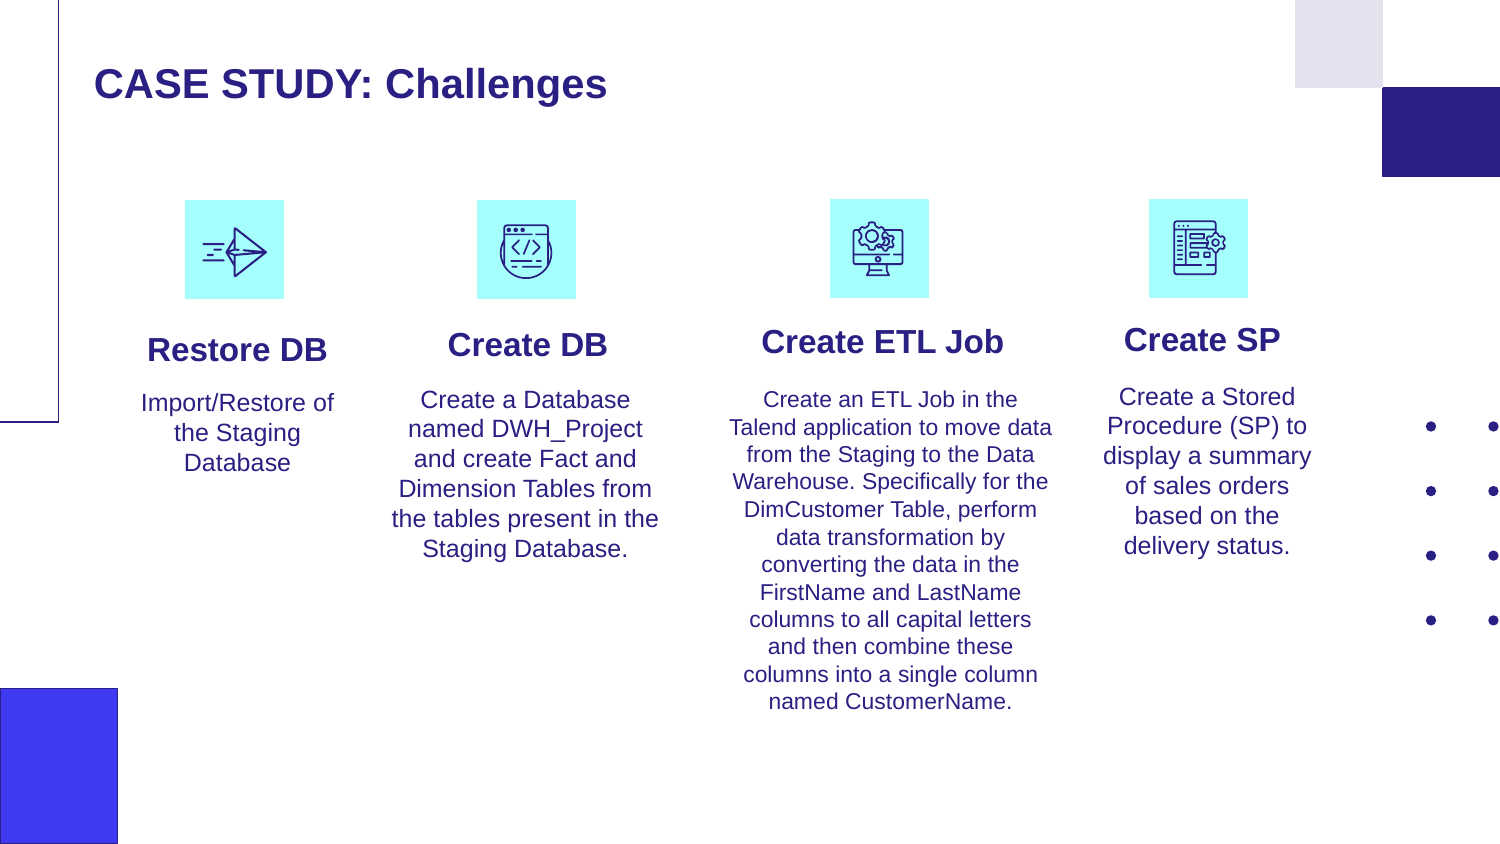

# CASE STUDY: Challenges

Create SP
Create ETL Job
Create DB
Restore DB
Create a Stored Procedure (SP) to display a summary of sales orders based on the delivery status.
Create a Database named DWH_Project and create Fact and Dimension Tables from the tables present in the Staging Database.
Create an ETL Job in the Talend application to move data from the Staging to the Data Warehouse. Specifically for the DimCustomer Table, perform data transformation by converting the data in the FirstName and LastName columns to all capital letters and then combine these columns into a single column named CustomerName.
Import/Restore of the Staging Database